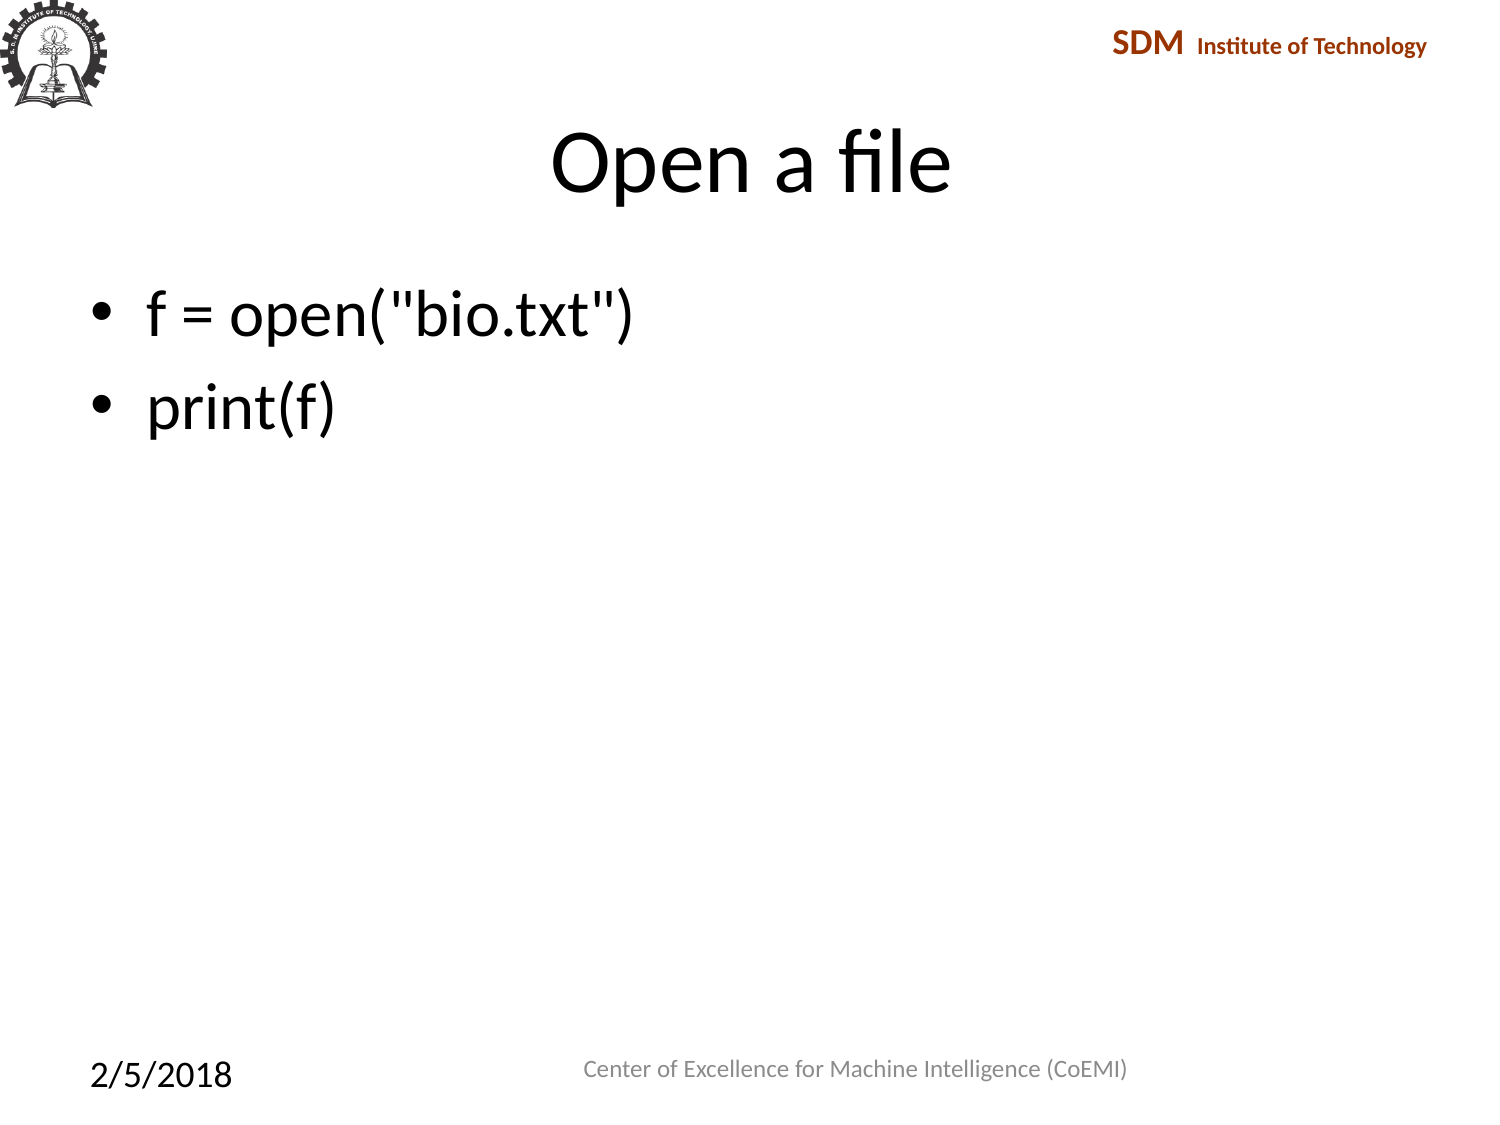

# Open a file
f = open("bio.txt")
print(f)

Center of Excellence for Machine Intelligence (CoEMI)
2/5/2018